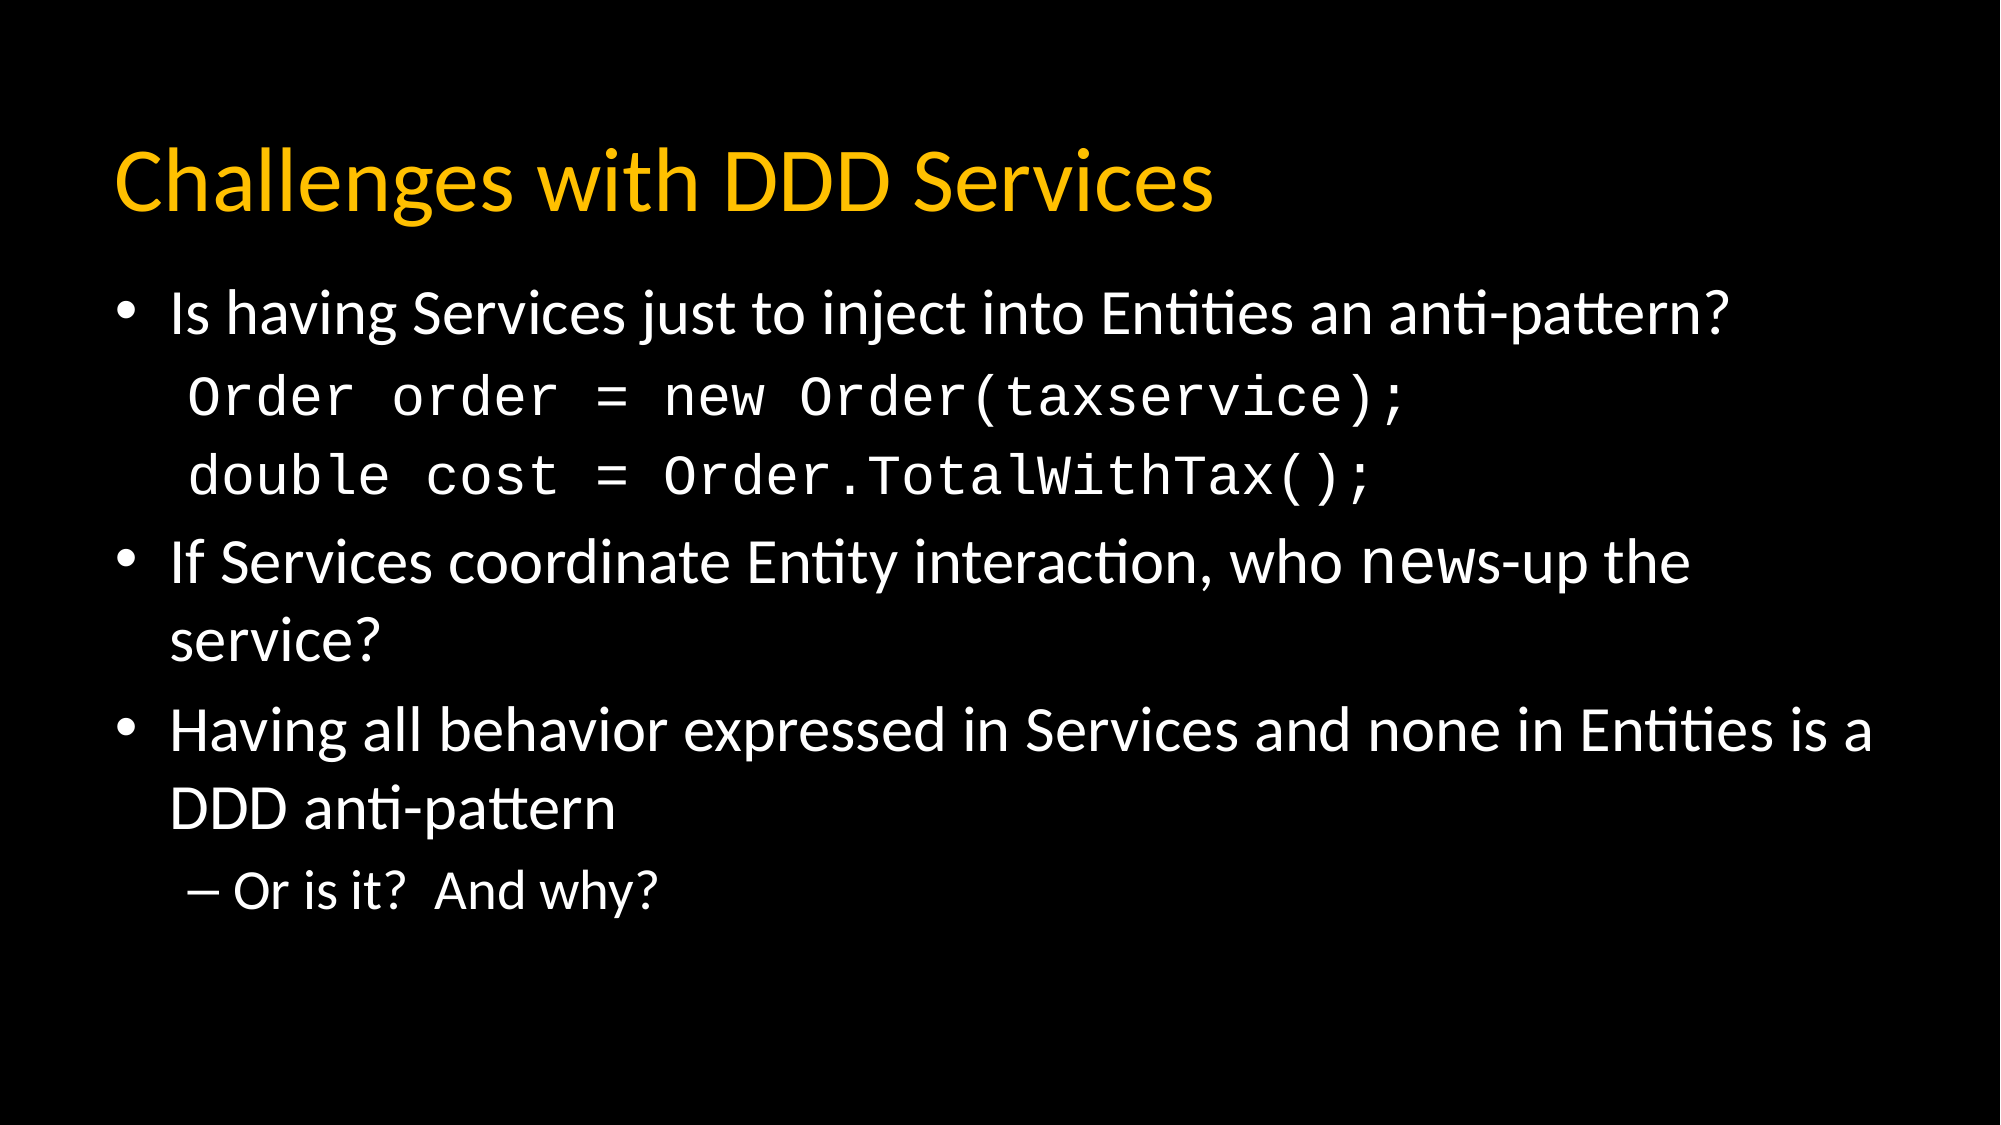

# Challenges with DDD Services
Is having Services just to inject into Entities an anti-pattern?
Order order = new Order(taxservice);
double cost = Order.TotalWithTax();
If Services coordinate Entity interaction, who news-up the service?
Having all behavior expressed in Services and none in Entities is a DDD anti-pattern
Or is it?  And why?